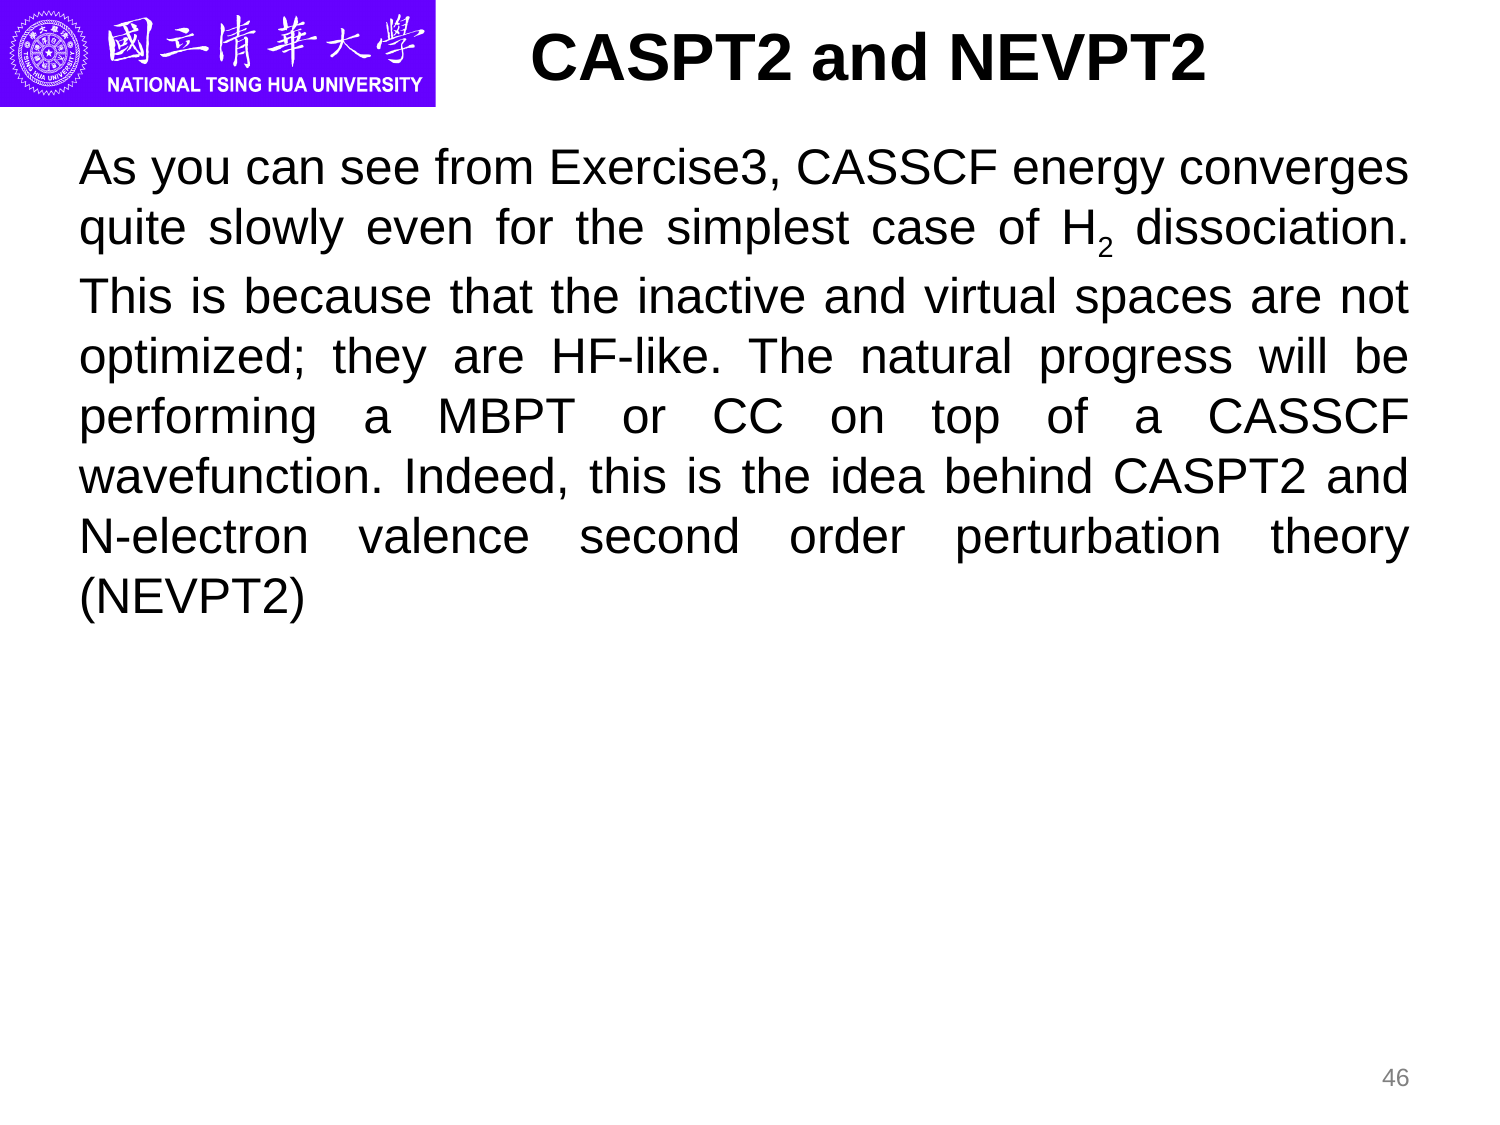

# CASPT2 and NEVPT2
As you can see from Exercise3, CASSCF energy converges quite slowly even for the simplest case of H2 dissociation. This is because that the inactive and virtual spaces are not optimized; they are HF-like. The natural progress will be performing a MBPT or CC on top of a CASSCF wavefunction. Indeed, this is the idea behind CASPT2 and N-electron valence second order perturbation theory (NEVPT2)
46